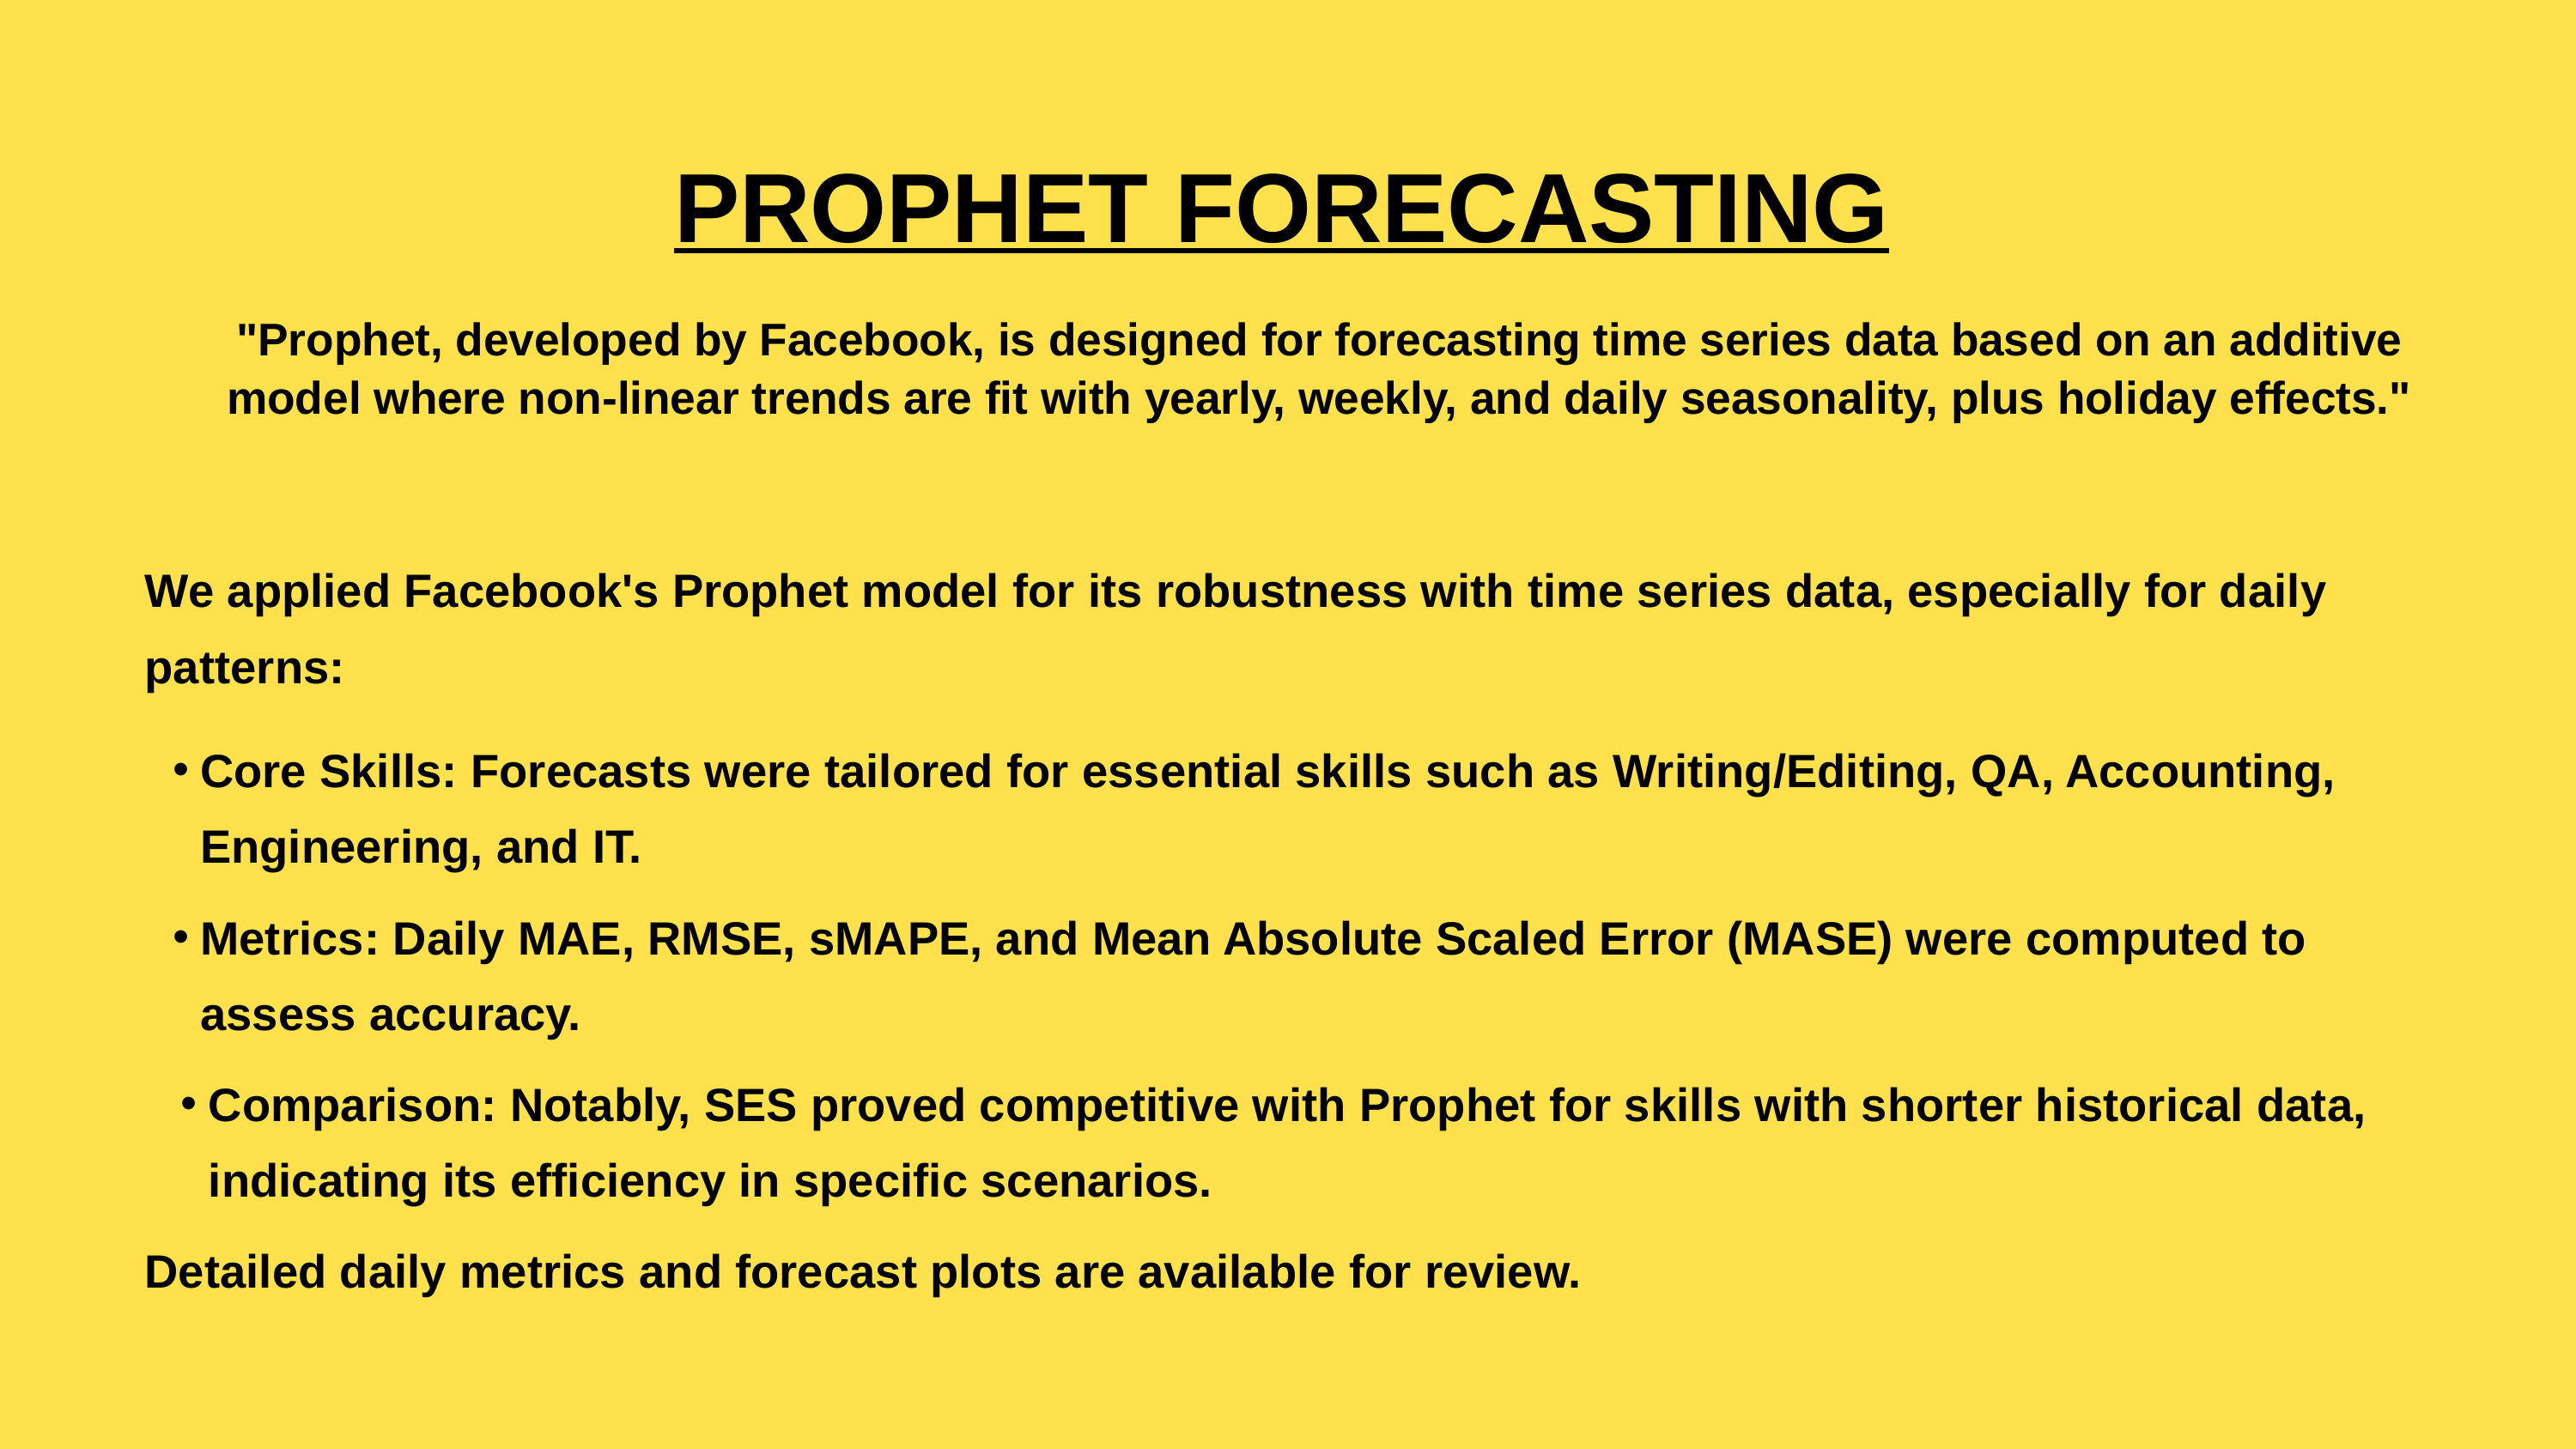

PROPHET FORECASTING
"Prophet, developed by Facebook, is designed for forecasting time series data based on an additive model where non-linear trends are fit with yearly, weekly, and daily seasonality, plus holiday effects."

We applied Facebook's Prophet model for its robustness with time series data, especially for daily patterns:
Core Skills: Forecasts were tailored for essential skills such as Writing/Editing, QA, Accounting, Engineering, and IT.
Metrics: Daily MAE, RMSE, sMAPE, and Mean Absolute Scaled Error (MASE) were computed to assess accuracy.
Comparison: Notably, SES proved competitive with Prophet for skills with shorter historical data, indicating its efficiency in specific scenarios.
Detailed daily metrics and forecast plots are available for review.